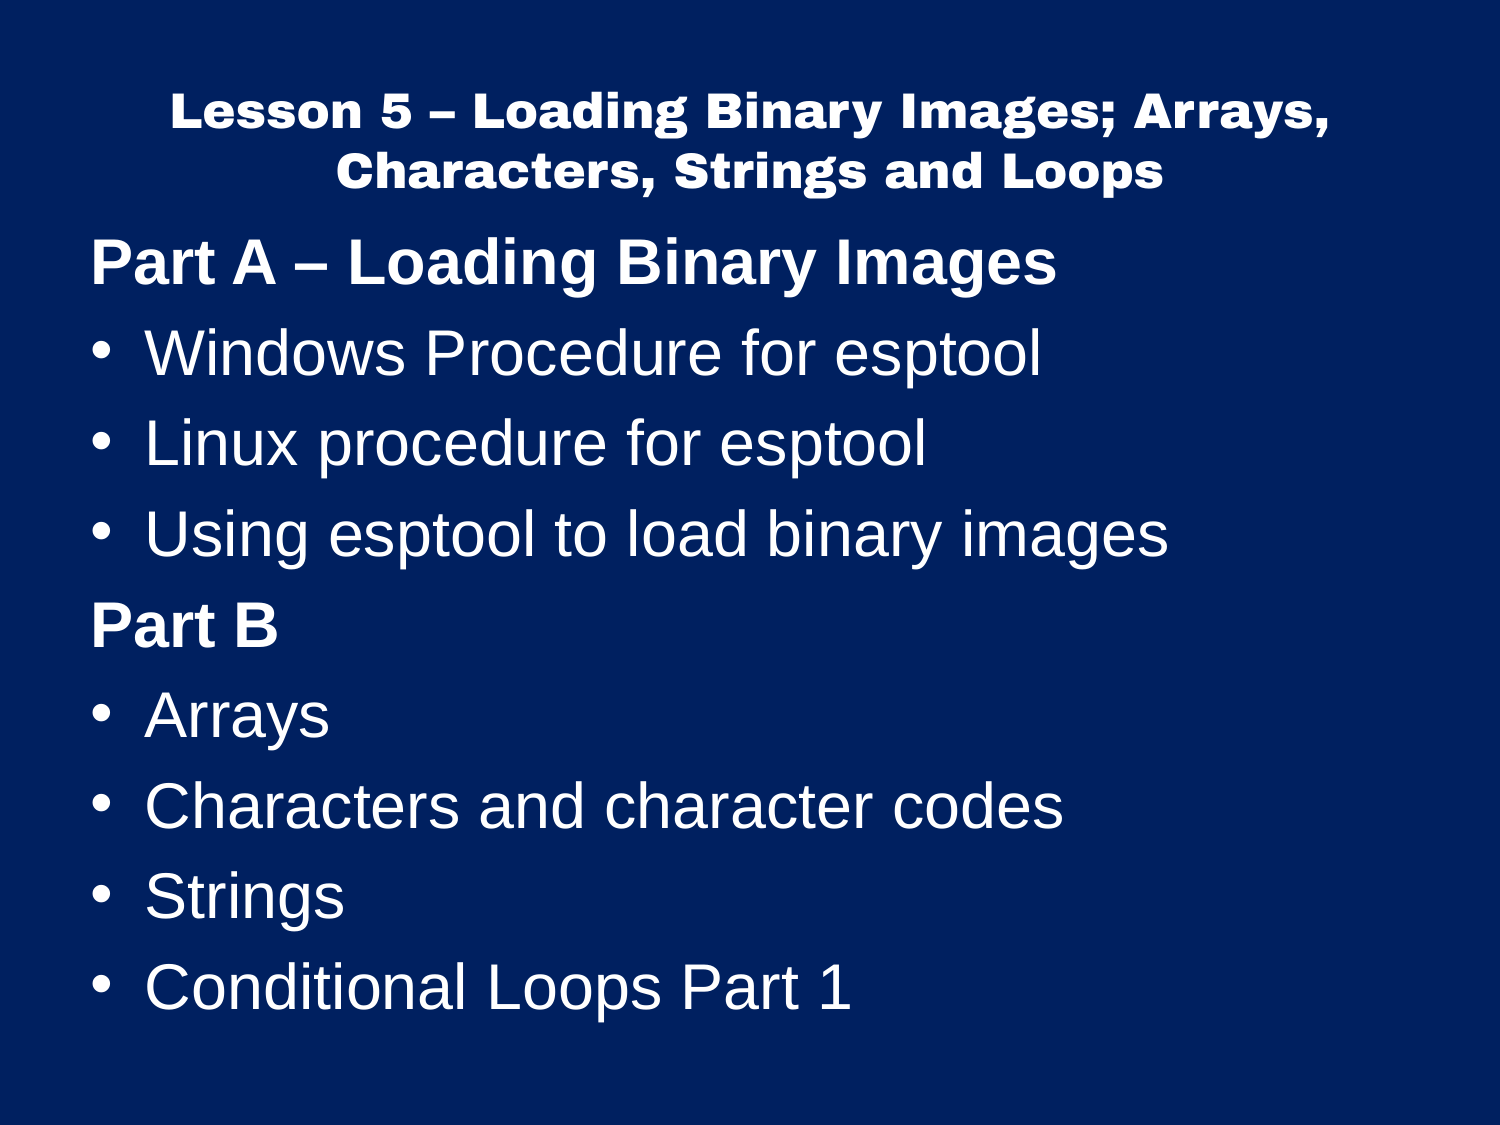

# Lesson 5 – Loading Binary Images; Arrays, Characters, Strings and Loops
Part A – Loading Binary Images
Windows Procedure for esptool
Linux procedure for esptool
Using esptool to load binary images
Part B
Arrays
Characters and character codes
Strings
Conditional Loops Part 1